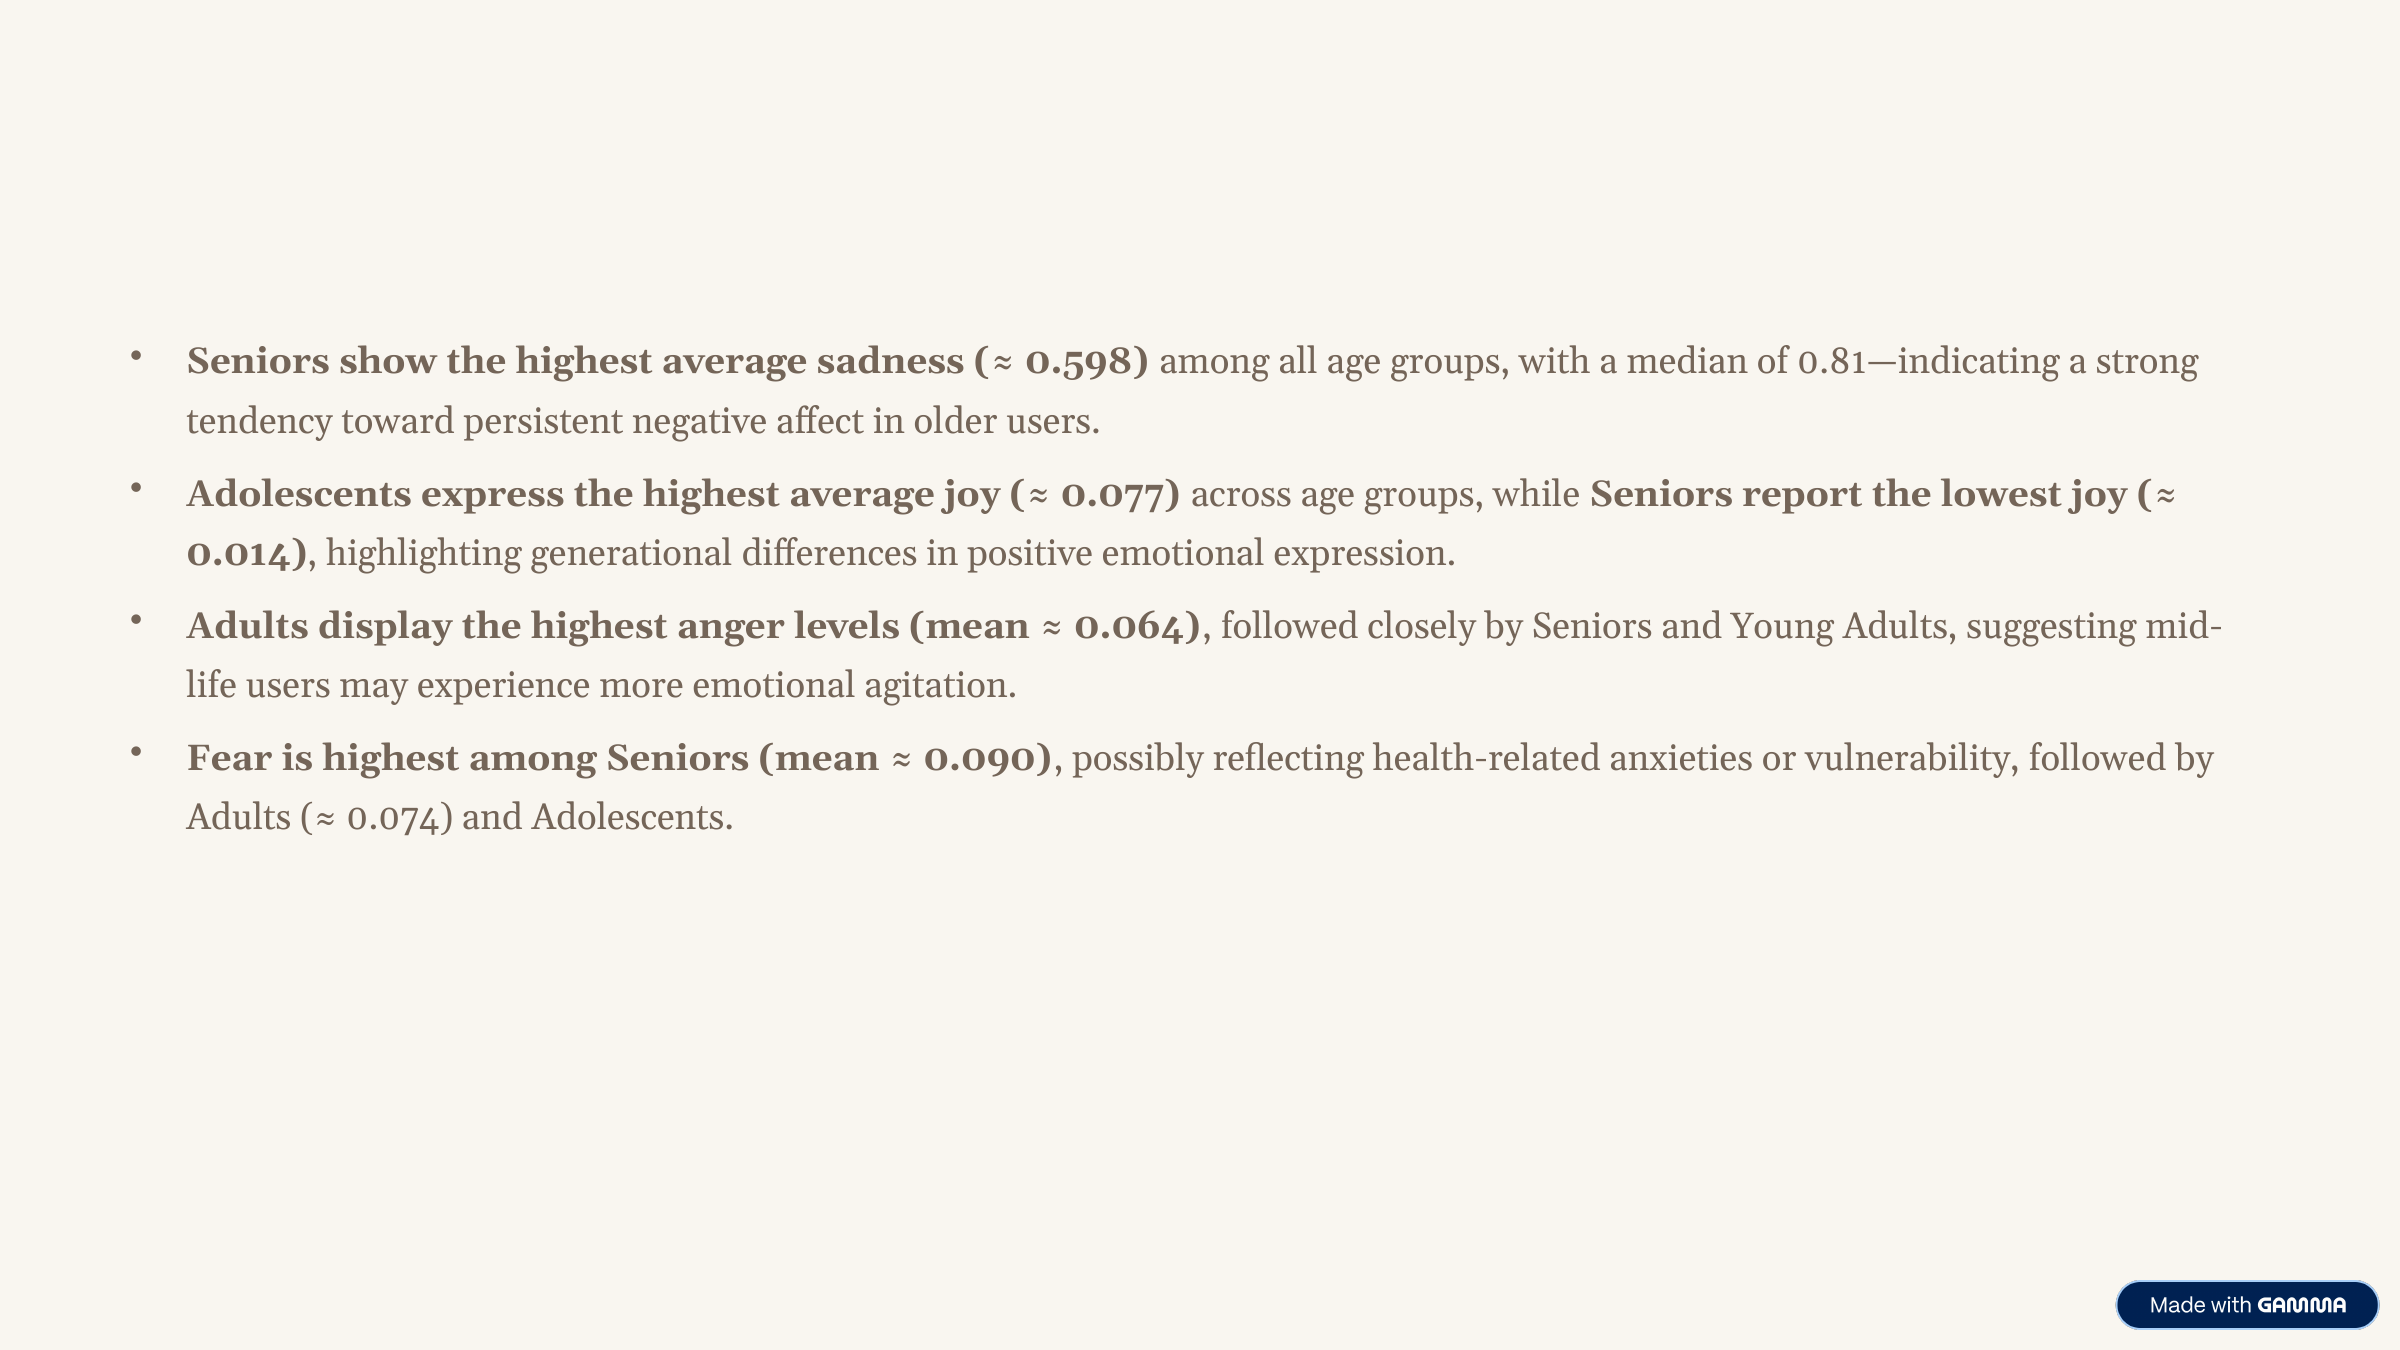

Seniors show the highest average sadness (≈ 0.598) among all age groups, with a median of 0.81—indicating a strong tendency toward persistent negative affect in older users.

Adolescents express the highest average joy (≈ 0.077) across age groups, while Seniors report the lowest joy (≈ 0.014), highlighting generational differences in positive emotional expression.
Adults display the highest anger levels (mean ≈ 0.064), followed closely by Seniors and Young Adults, suggesting mid-life users may experience more emotional agitation.
Fear is highest among Seniors (mean ≈ 0.090), possibly reflecting health-related anxieties or vulnerability, followed by Adults (≈ 0.074) and Adolescents.